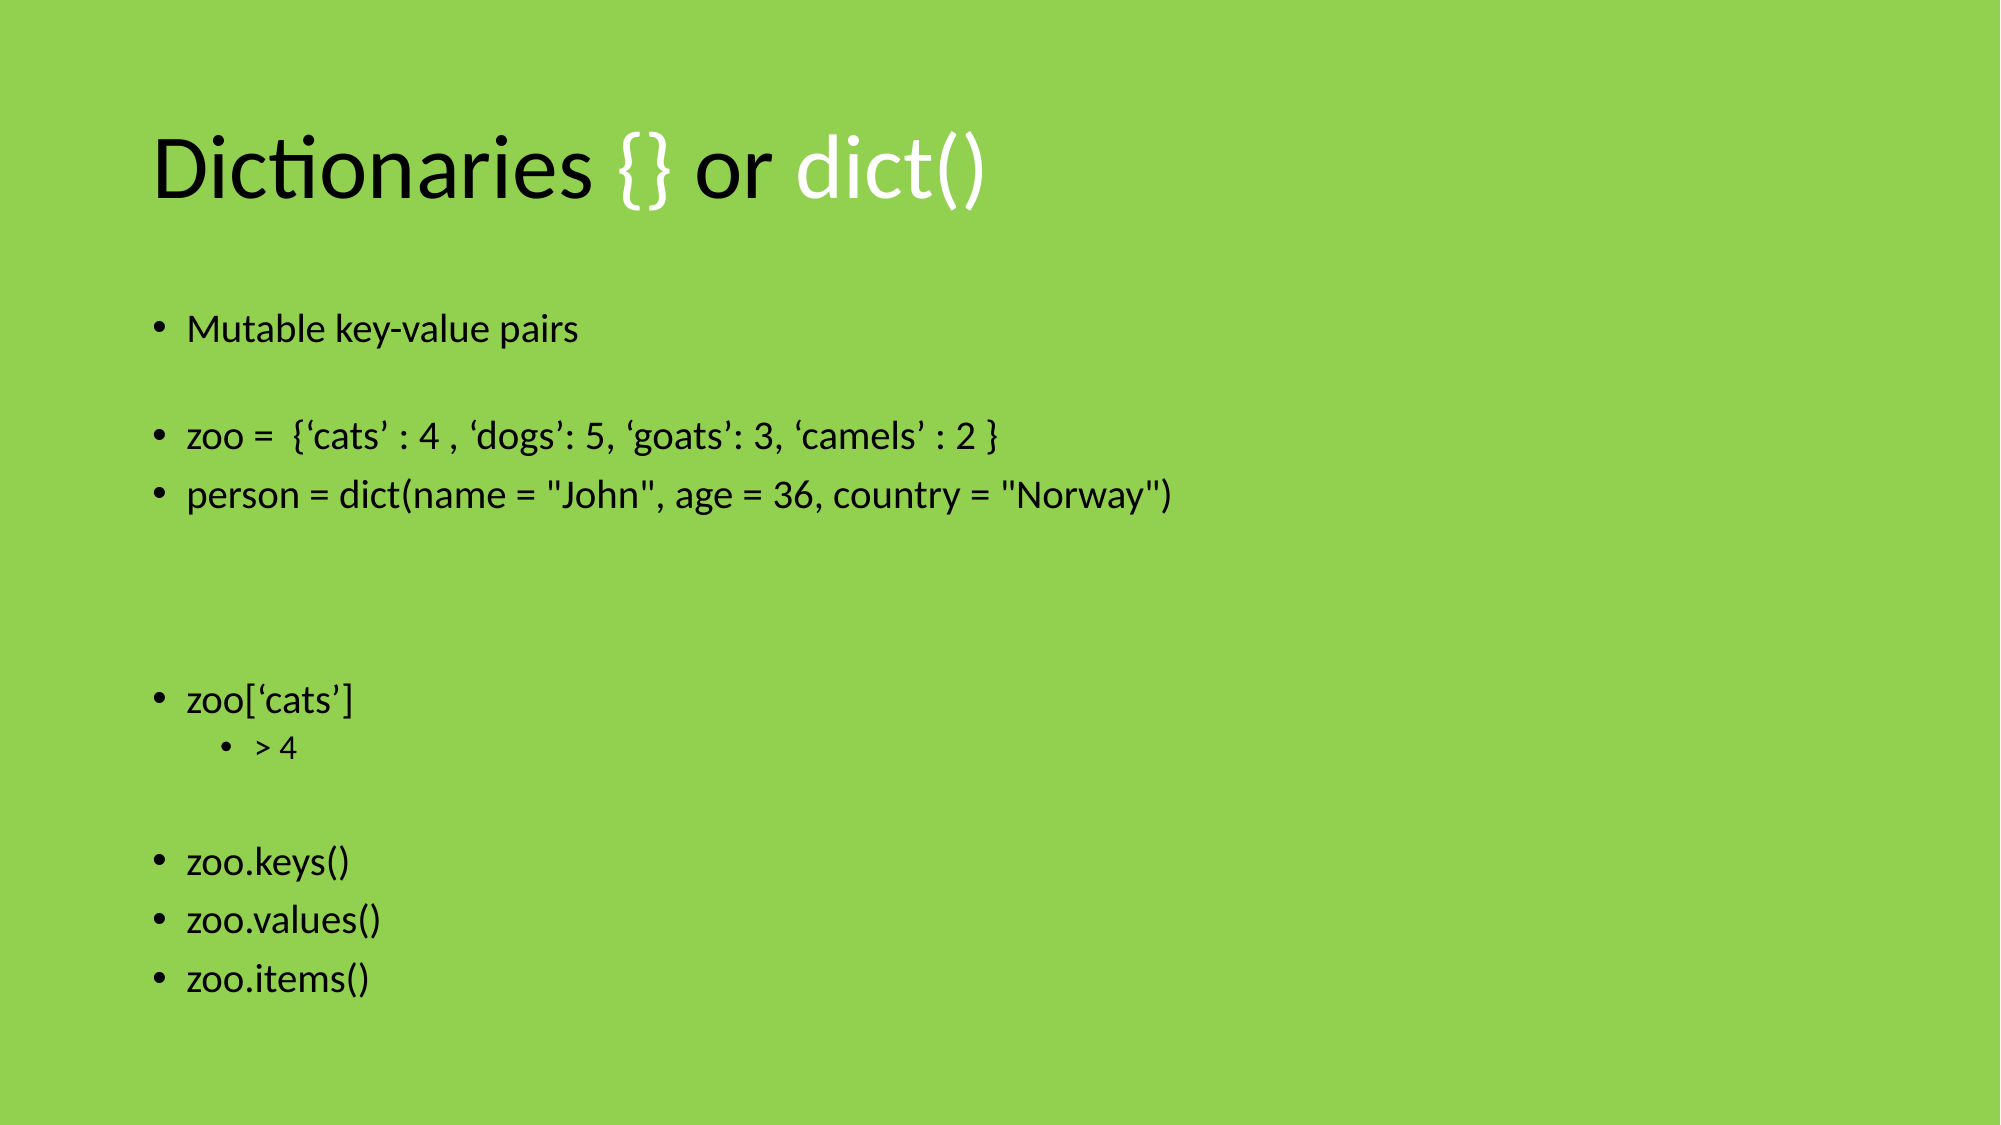

# Dictionaries {} or dict()
Mutable key-value pairs
zoo =  {‘cats’ : 4 , ‘dogs’: 5, ‘goats’: 3, ‘camels’ : 2 }
person = dict(name = "John", age = 36, country = "Norway")

zoo[‘cats’]
> 4

zoo.keys()
zoo.values()
zoo.items()